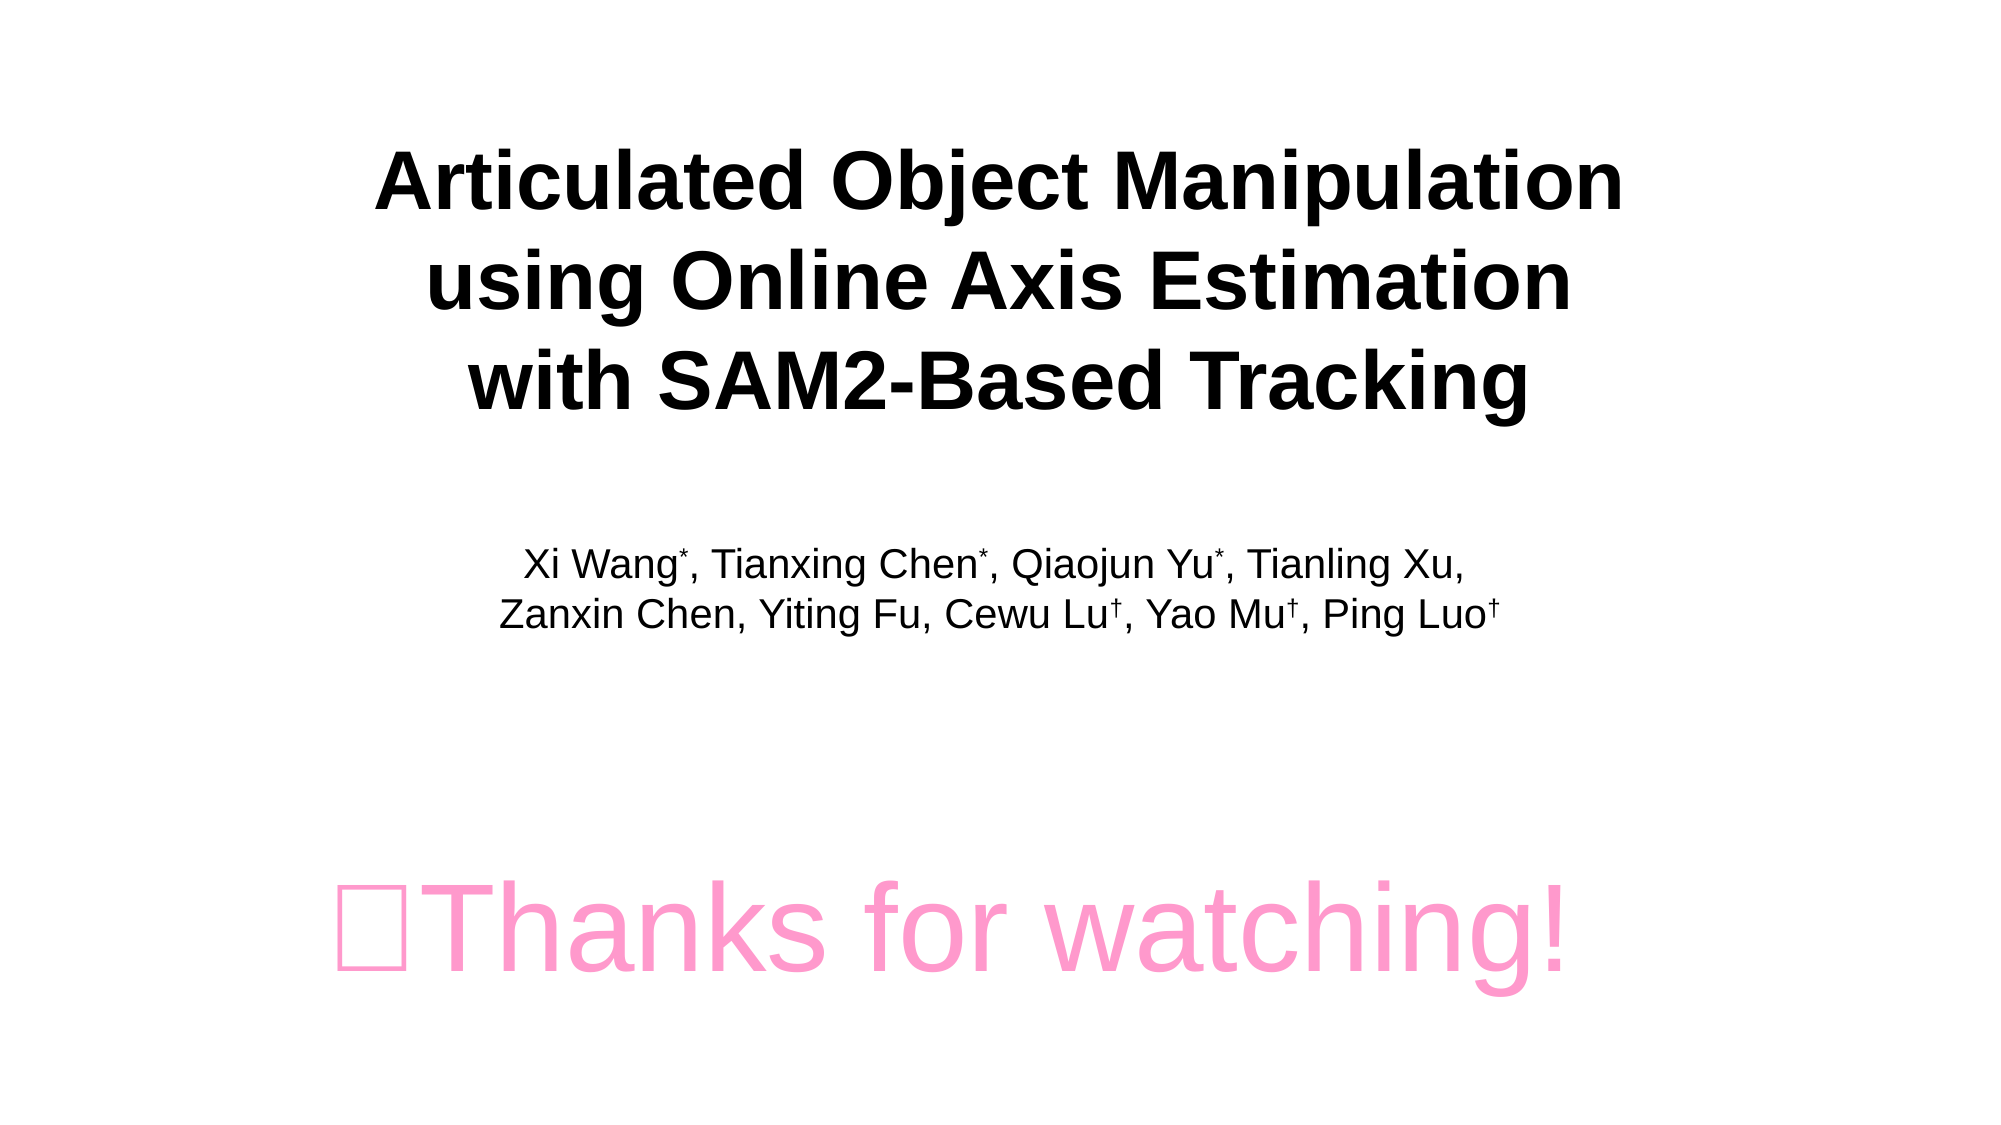

Articulated Object Manipulation
using Online Axis Estimation
with SAM2-Based Tracking
Xi Wang*, Tianxing Chen*, Qiaojun Yu*, Tianling Xu,
Zanxin Chen, Yiting Fu, Cewu Lu†, Yao Mu†, Ping Luo†
🥳Thanks for watching!